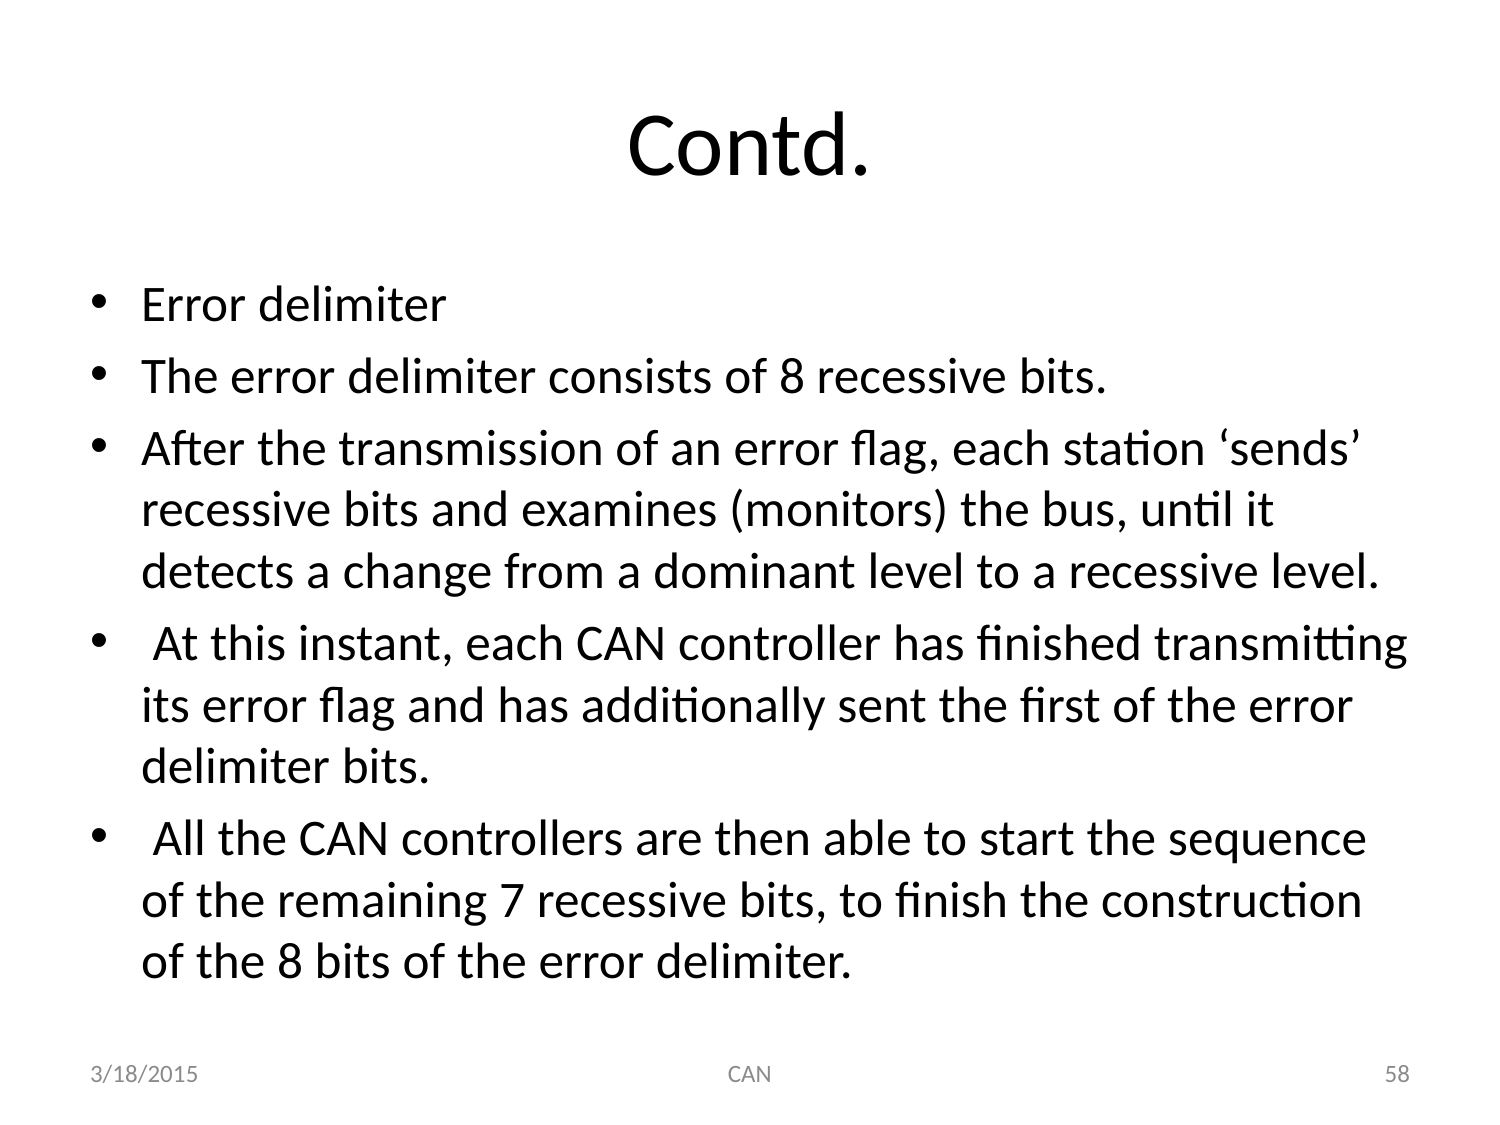

# Contd.
Error delimiter
The error delimiter consists of 8 recessive bits.
After the transmission of an error flag, each station ‘sends’ recessive bits and examines (monitors) the bus, until it detects a change from a dominant level to a recessive level.
 At this instant, each CAN controller has finished transmitting its error flag and has additionally sent the first of the error delimiter bits.
 All the CAN controllers are then able to start the sequence of the remaining 7 recessive bits, to finish the construction of the 8 bits of the error delimiter.
3/18/2015
CAN
58